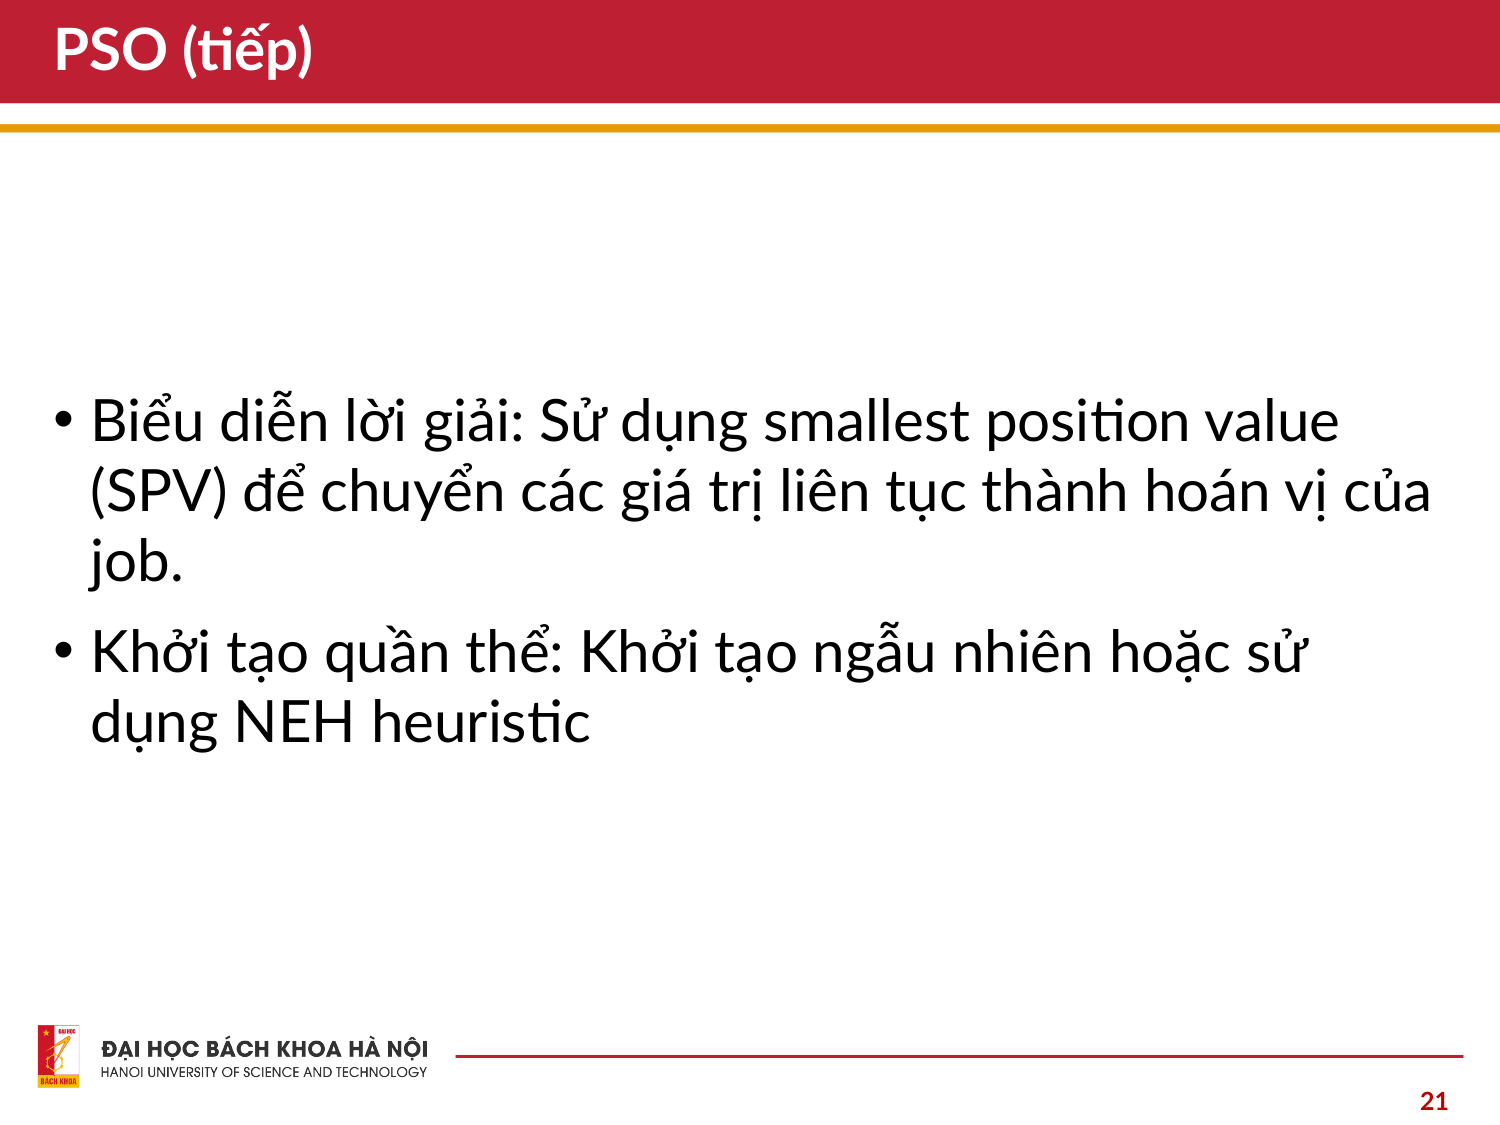

# PSO (tiếp)
Biểu diễn lời giải: Sử dụng smallest position value (SPV) để chuyển các giá trị liên tục thành hoán vị của job.
Khởi tạo quần thể: Khởi tạo ngẫu nhiên hoặc sử dụng NEH heuristic
21